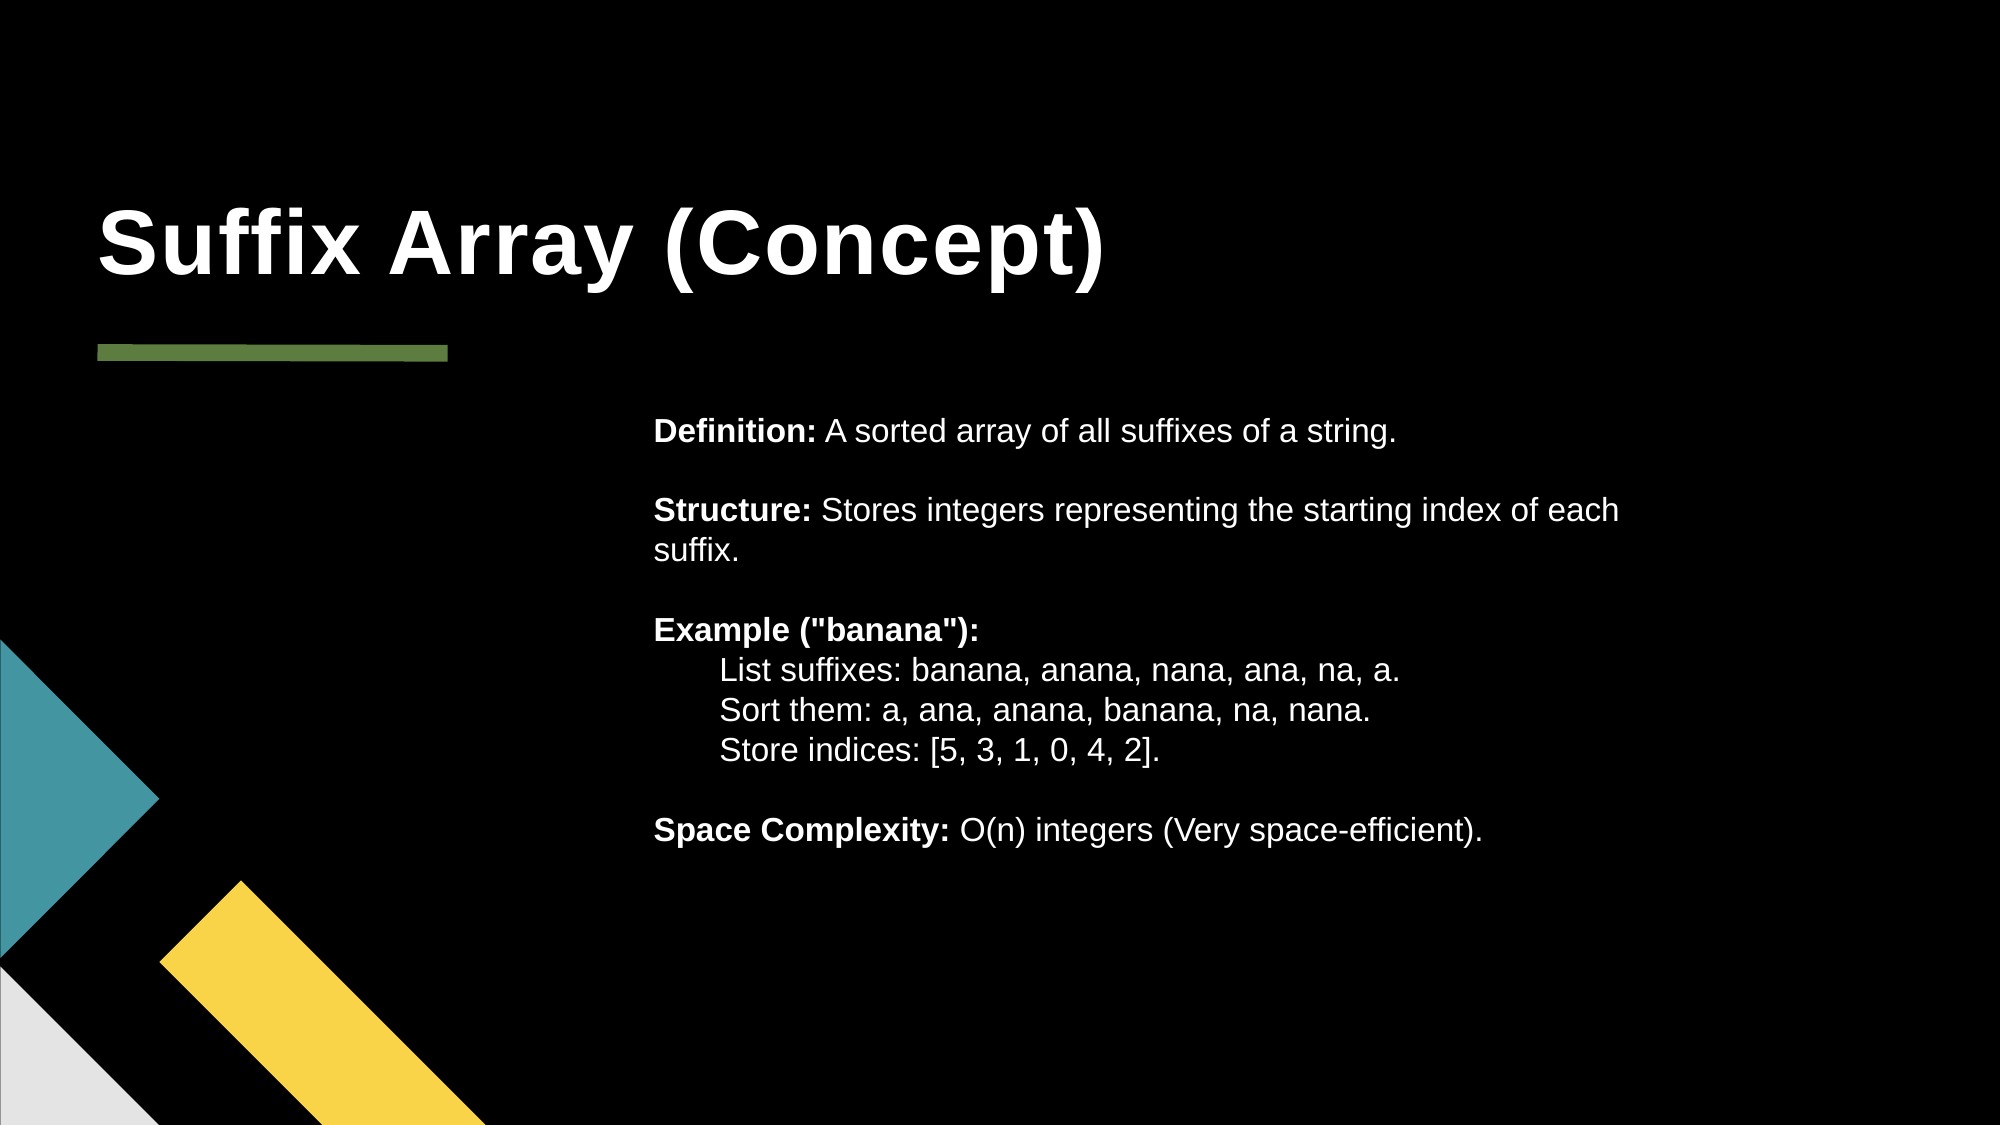

# Suffix Array (Concept)
Definition: A sorted array of all suffixes of a string.
Structure: Stores integers representing the starting index of each suffix.
Example ("banana"):
List suffixes: banana, anana, nana, ana, na, a.
Sort them: a, ana, anana, banana, na, nana.
Store indices: [5, 3, 1, 0, 4, 2].
Space Complexity: O(n) integers (Very space-efficient).